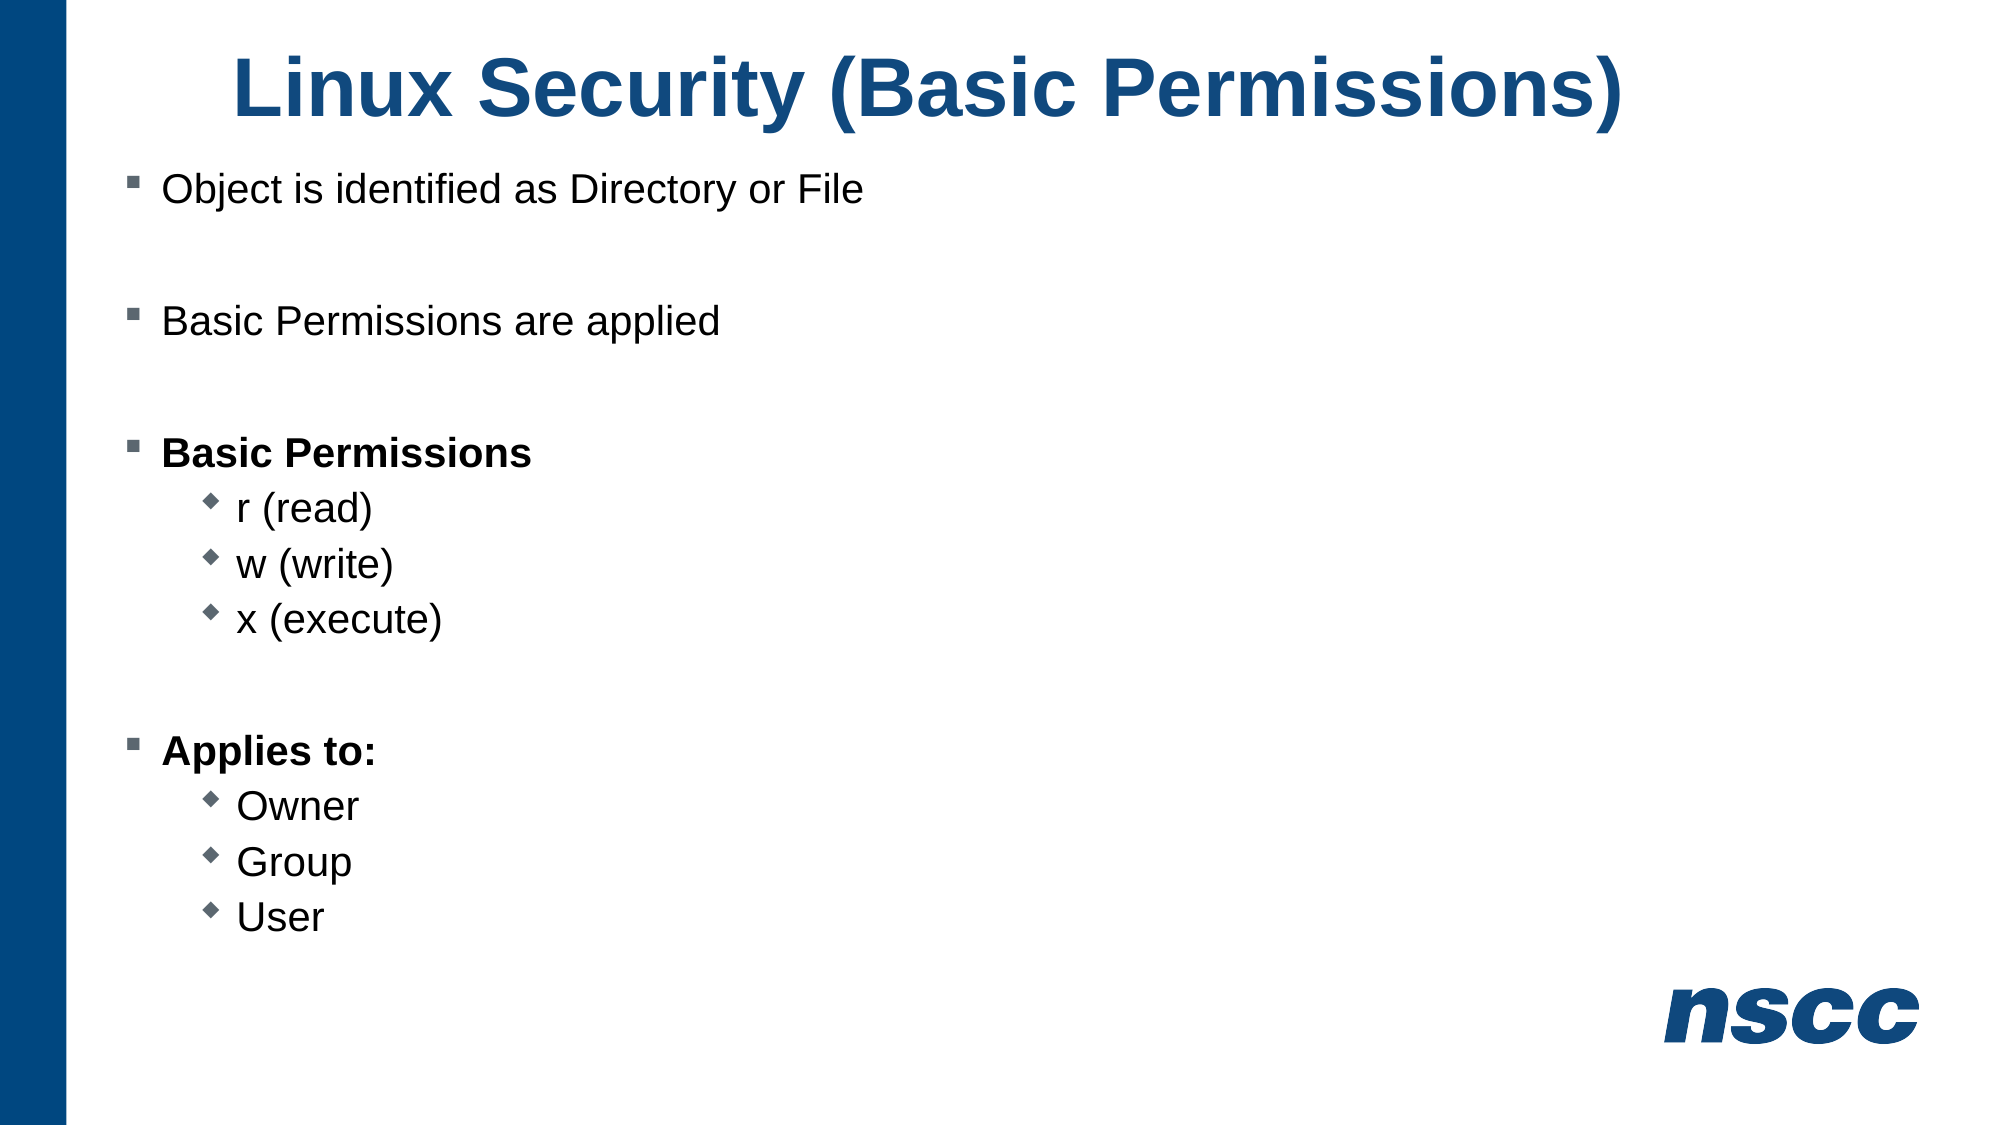

# Linux Security (Basic Permissions)
Object is identified as Directory or File

Basic Permissions are applied

Basic Permissions
r (read)
w (write)
x (execute)

Applies to:
Owner
Group
User